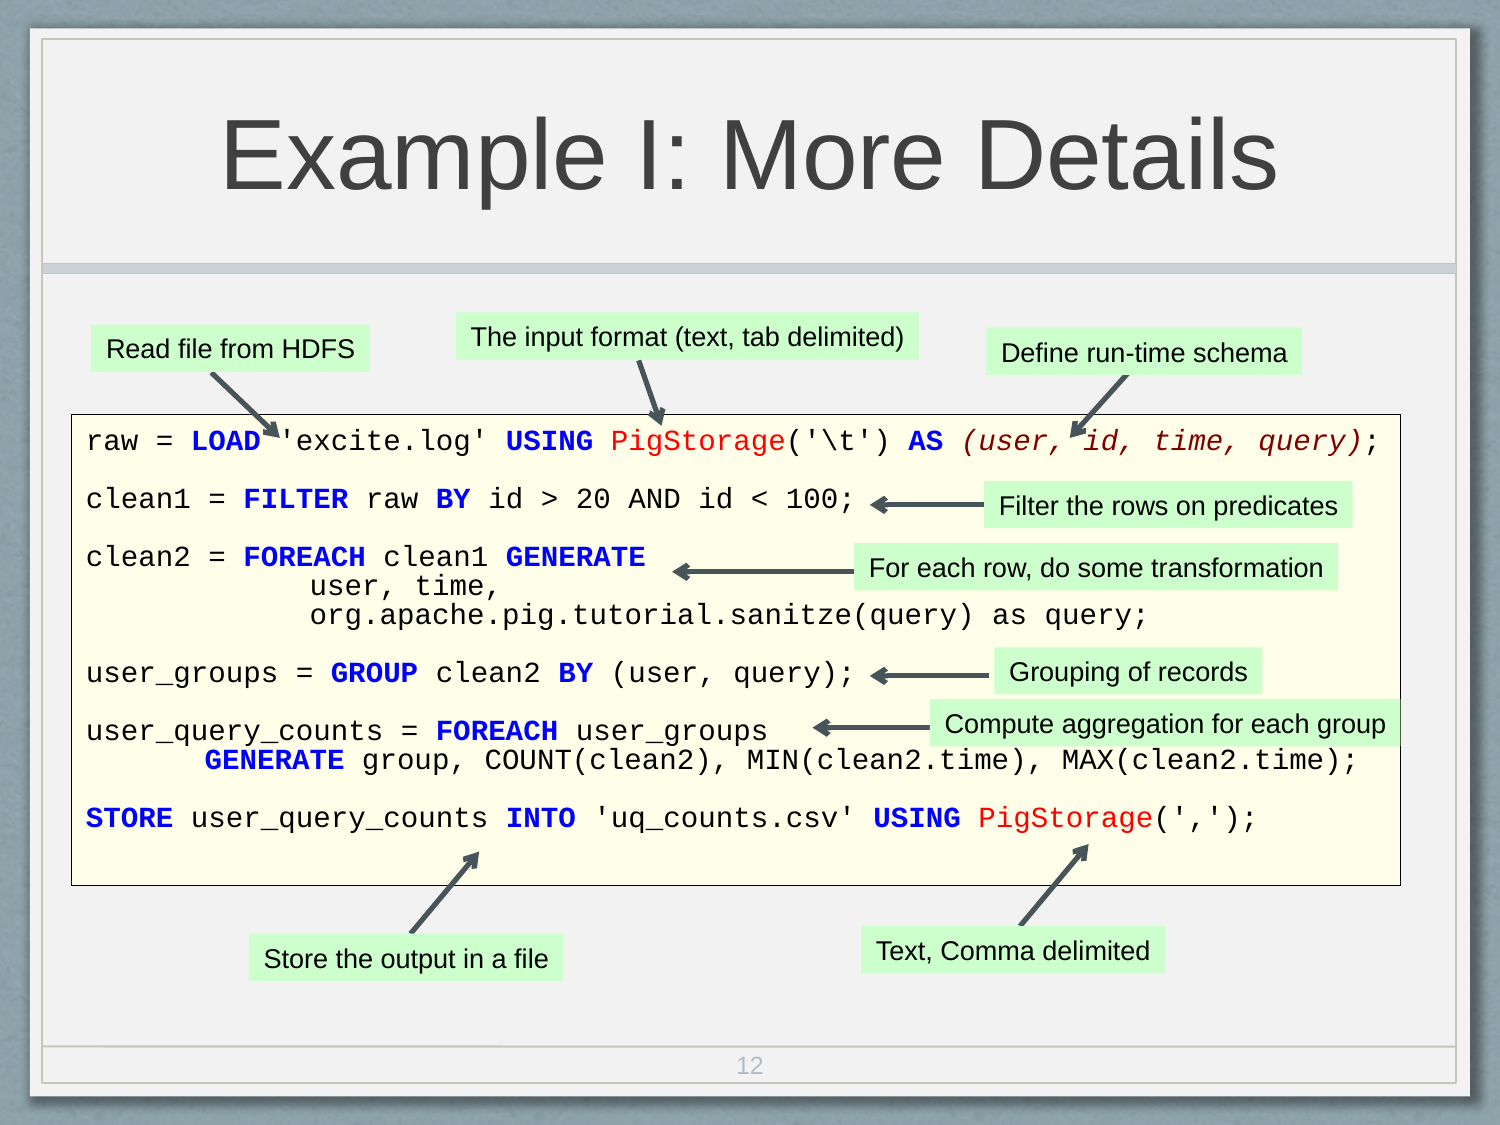

# Example I: More Details
The input format (text, tab delimited)
Read file from HDFS
Define run-time schema
raw = LOAD 'excite.log' USING PigStorage('\t') AS (user, id, time, query);

clean1 = FILTER raw BY id > 20 AND id < 100;

clean2 = FOREACH clean1 GENERATE
	      user, time,
	      org.apache.pig.tutorial.sanitze(query) as query;

user_groups = GROUP clean2 BY (user, query);

user_query_counts = FOREACH user_groups
	GENERATE group, COUNT(clean2), MIN(clean2.time), MAX(clean2.time);

STORE user_query_counts INTO 'uq_counts.csv' USING PigStorage(',');

Filter the rows on predicates
For each row, do some transformation
Grouping of records
Compute aggregation for each group
Text, Comma delimited
Store the output in a file
12